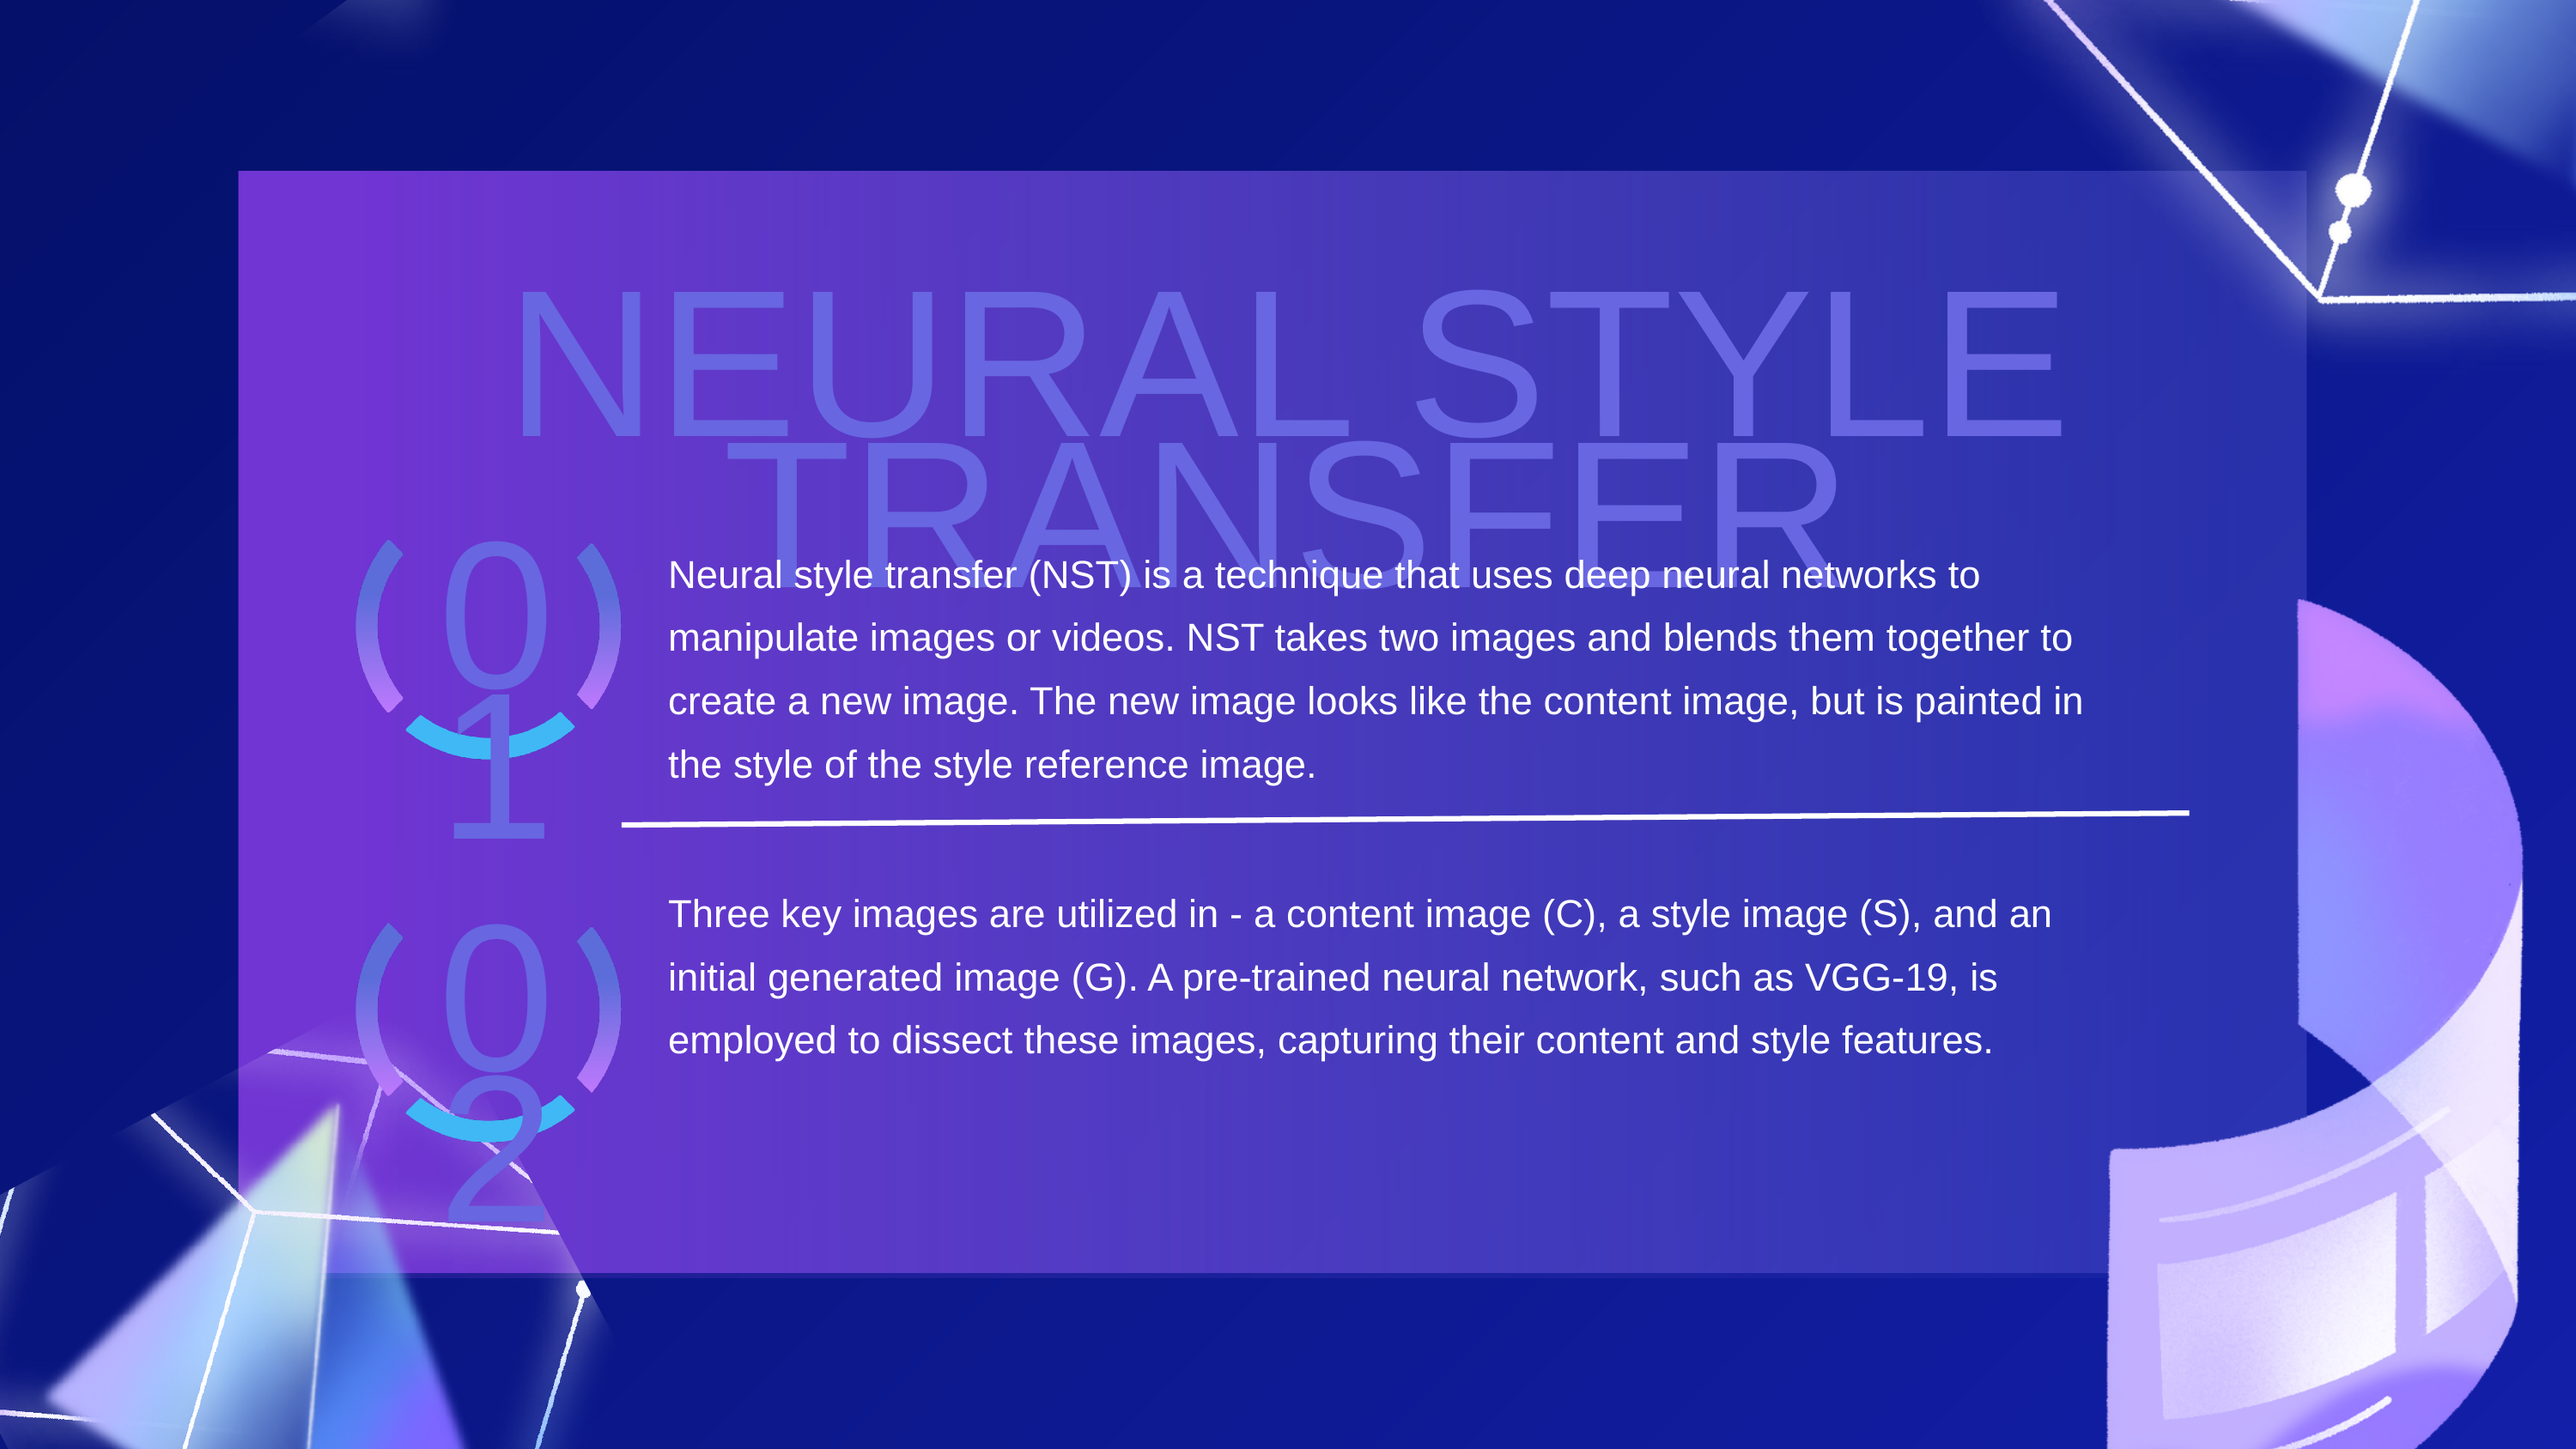

NEURAL STYLE TRANSFER
Neural style transfer (NST) is a technique that uses deep neural networks to manipulate images or videos. NST takes two images and blends them together to create a new image. The new image looks like the content image, but is painted in the style of the style reference image.

01

Three key images are utilized in - a content image (C), a style image (S), and an initial generated image (G). A pre-trained neural network, such as VGG-19, is employed to dissect these images, capturing their content and style features.

02